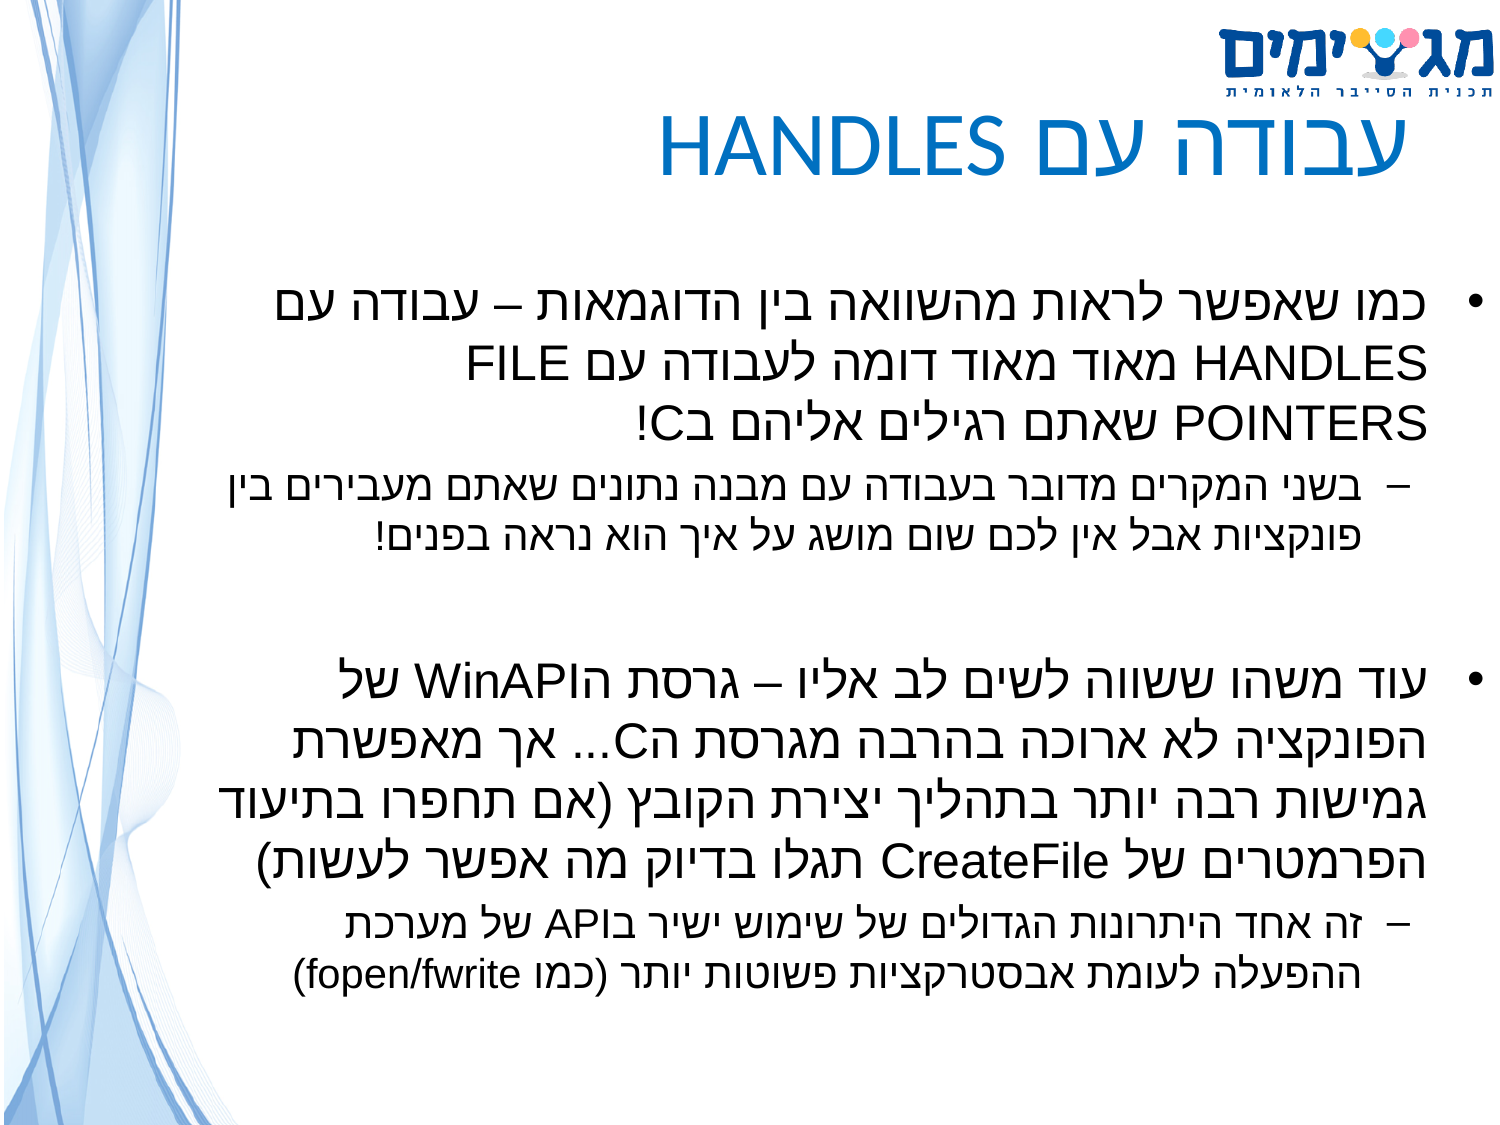

# עבודה עם HANDLES
כמו שאפשר לראות מהשוואה בין הדוגמאות – עבודה עם HANDLES מאוד מאוד דומה לעבודה עם FILE POINTERS שאתם רגילים אליהם בC!
בשני המקרים מדובר בעבודה עם מבנה נתונים שאתם מעבירים בין פונקציות אבל אין לכם שום מושג על איך הוא נראה בפנים!

עוד משהו ששווה לשים לב אליו – גרסת הWinAPI של הפונקציה לא ארוכה בהרבה מגרסת הC... אך מאפשרת גמישות רבה יותר בתהליך יצירת הקובץ (אם תחפרו בתיעוד הפרמטרים של CreateFile תגלו בדיוק מה אפשר לעשות)
זה אחד היתרונות הגדולים של שימוש ישיר בAPI של מערכת ההפעלה לעומת אבסטרקציות פשוטות יותר (כמו fopen/fwrite)